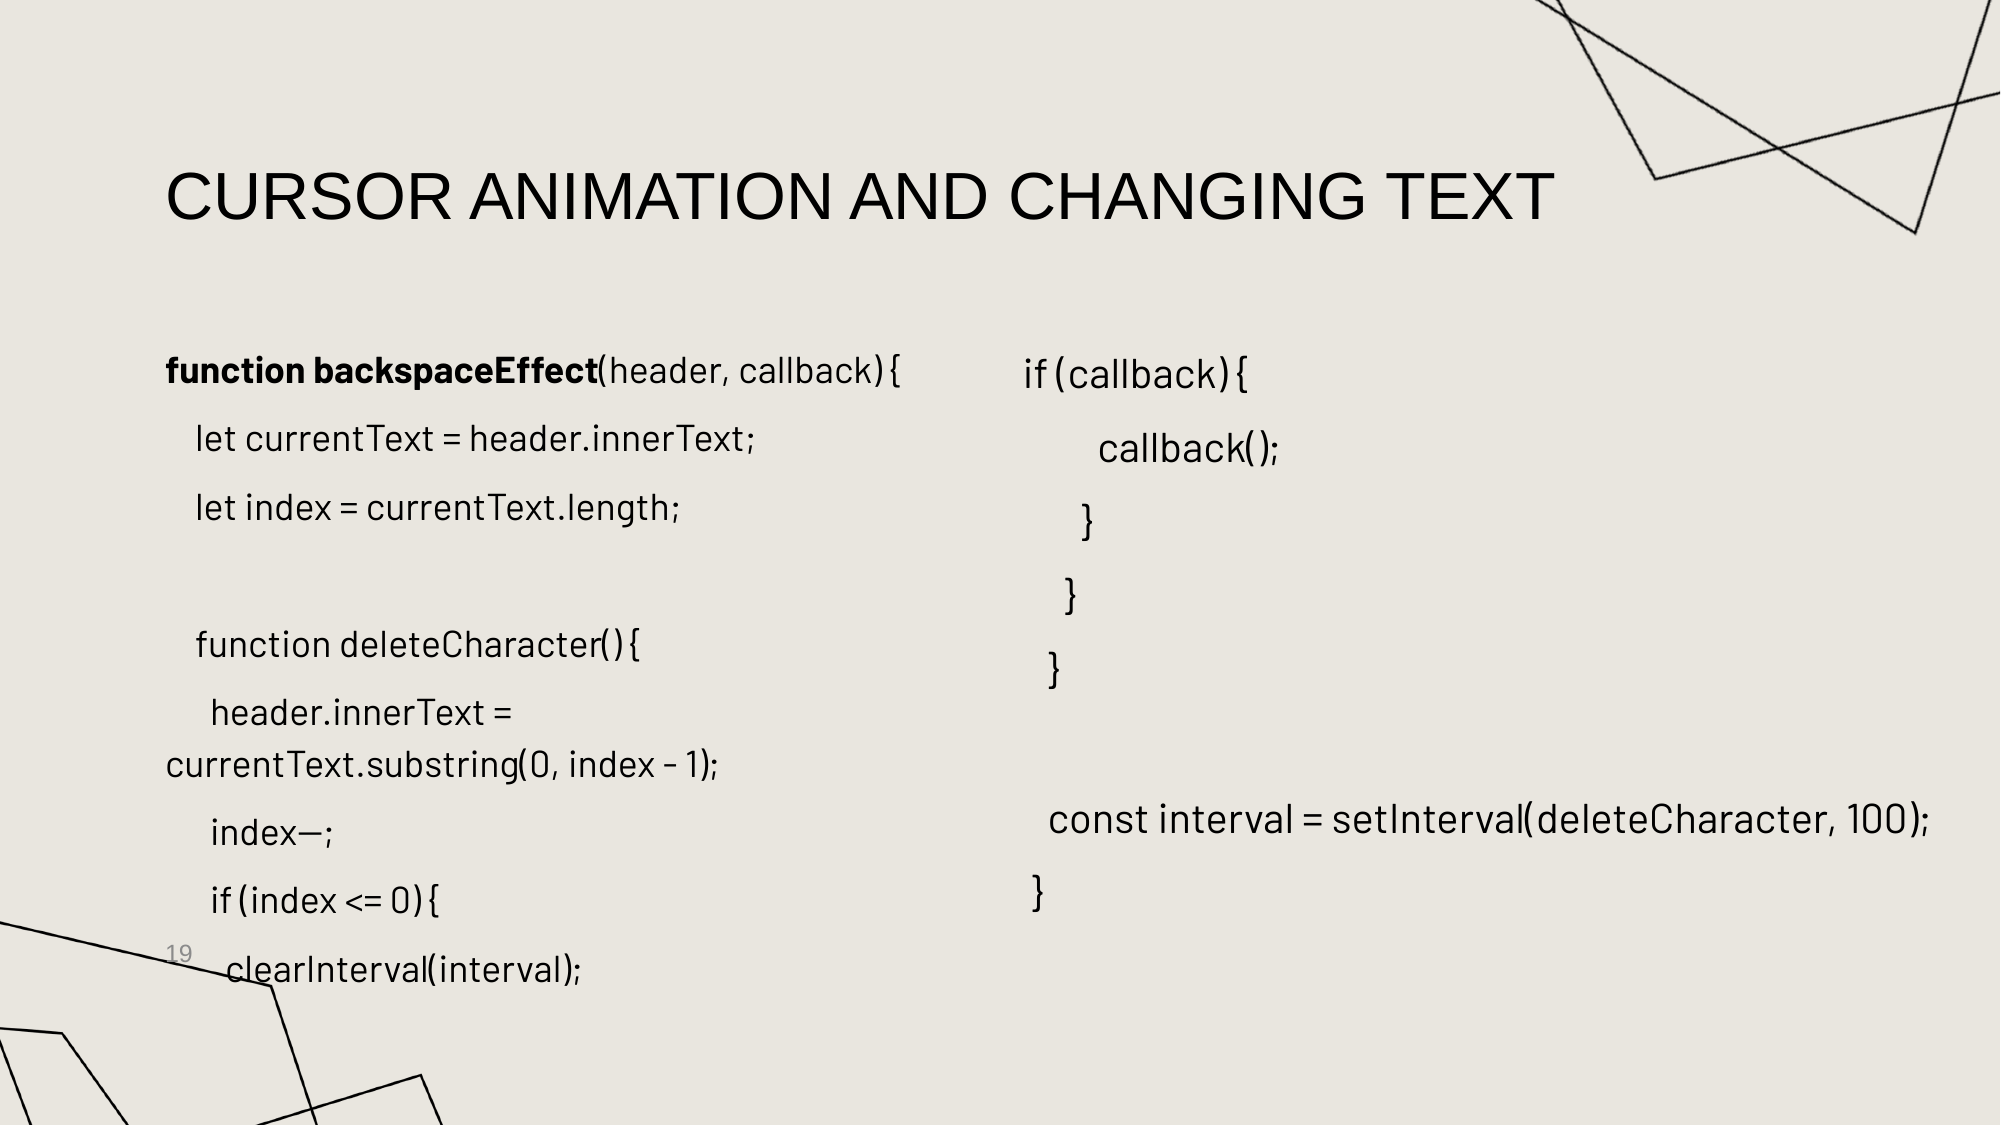

# cursor animation and changing text

function backspaceEffect(header, callback) {
    let currentText = header.innerText;
    let index = currentText.length;

    function deleteCharacter() {
      header.innerText = currentText.substring(0, index - 1);
      index--;
      if (index <= 0) {
        clearInterval(interval);
 if (callback) {
          callback();
        }
      }
    }

    const interval = setInterval(deleteCharacter, 100);
  }
19